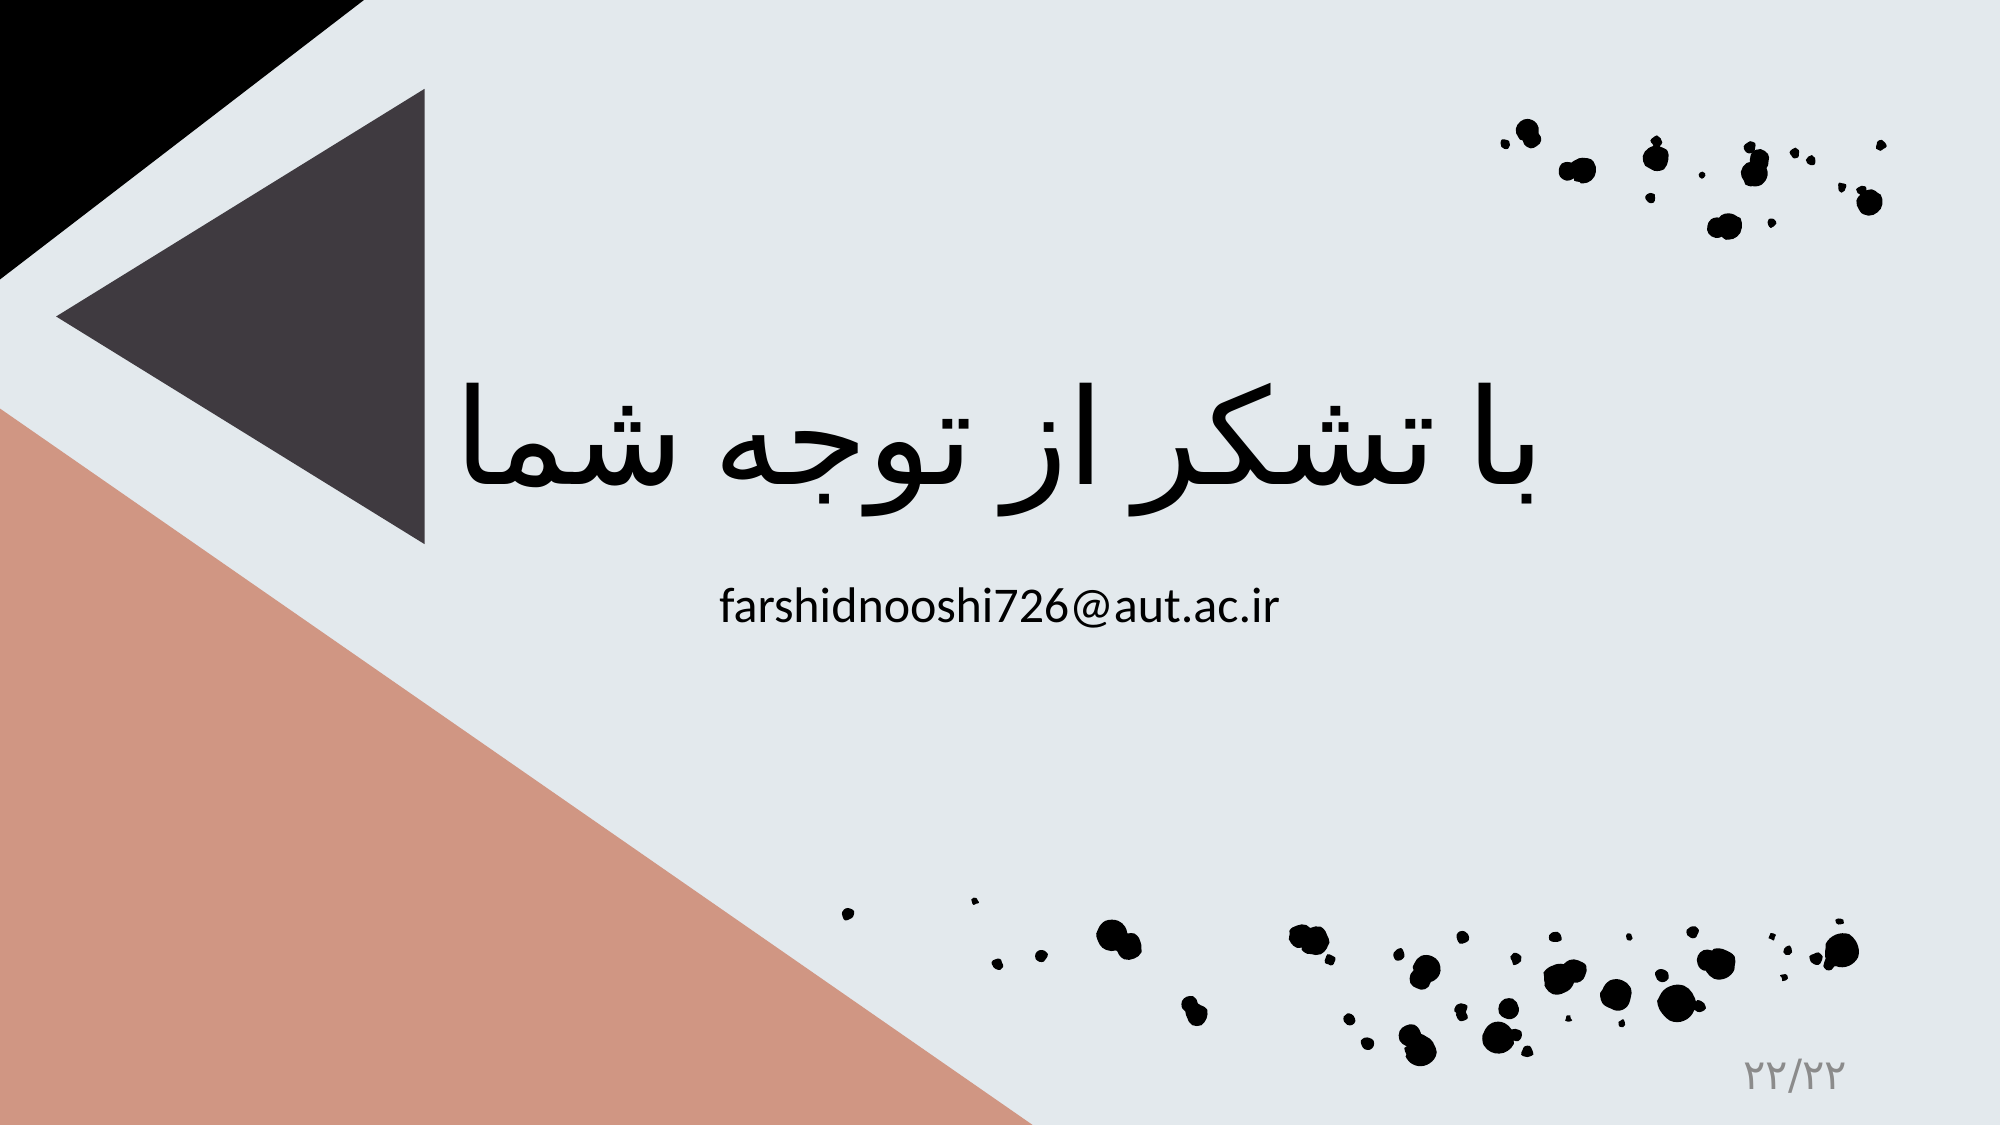

با تشکر از توجه شما
farshidnooshi726@aut.ac.ir
۲۲/۲۲